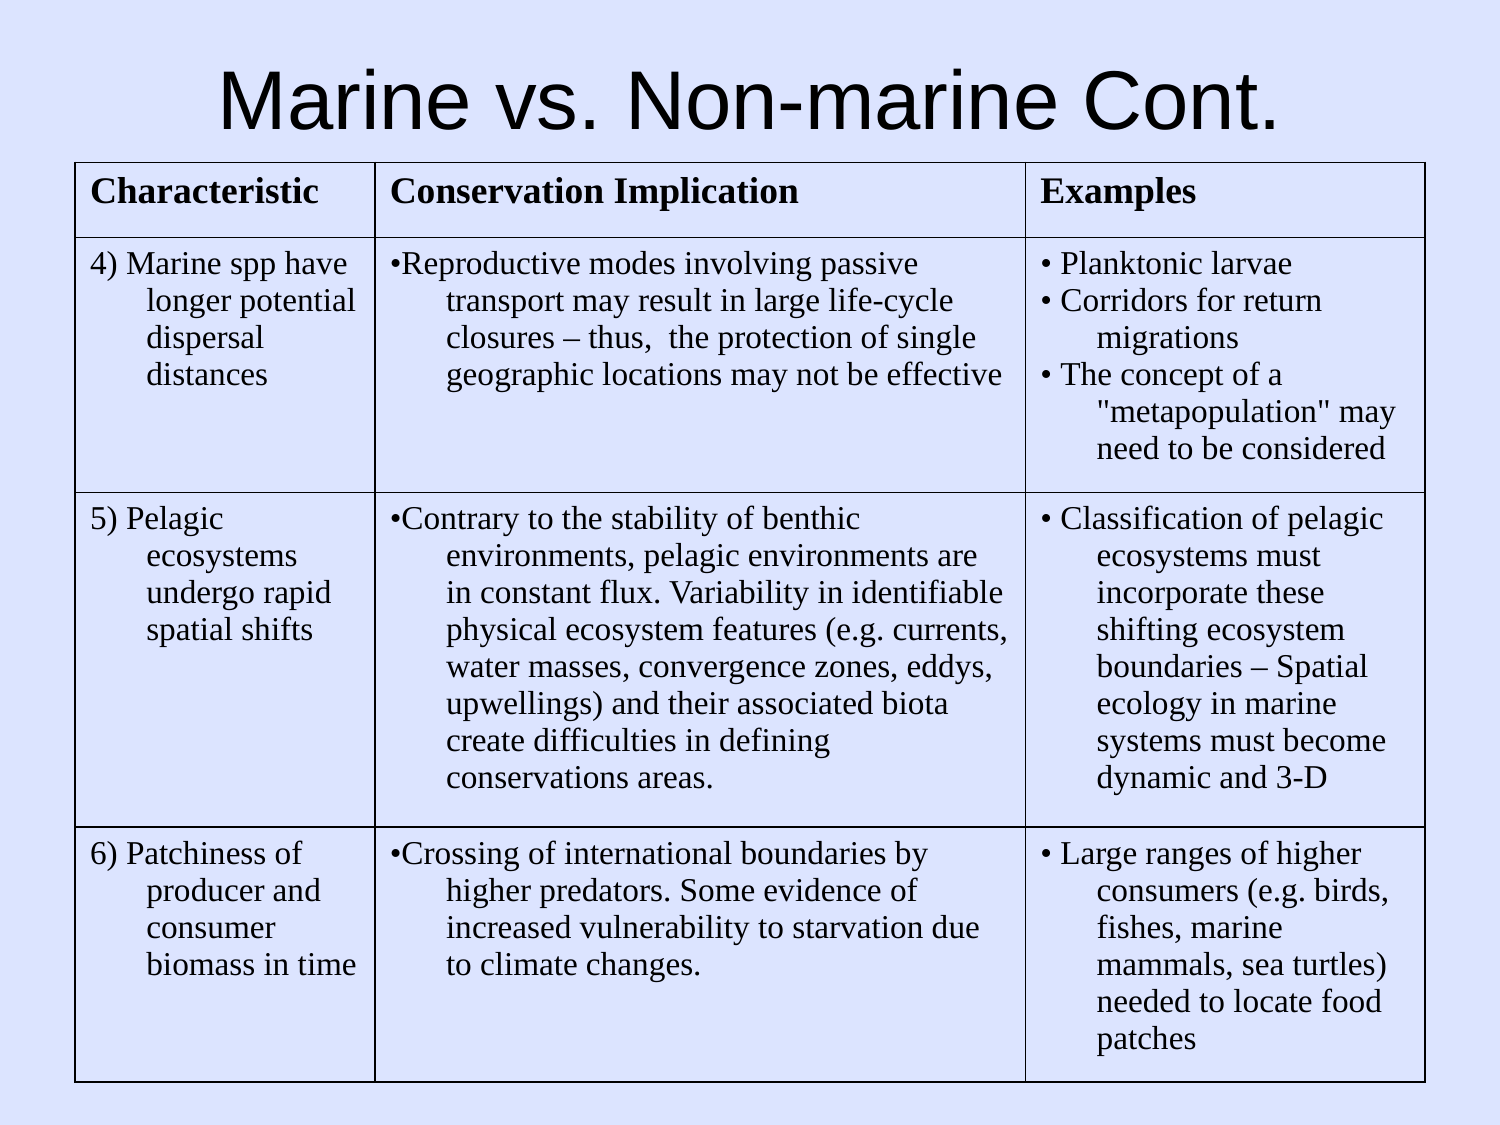

# Marine vs. Non-marine Cont.
| Characteristic | Conservation Implication | Examples |
| --- | --- | --- |
| 4) Marine spp have longer potential dispersal distances | •Reproductive modes involving passive transport may result in large life-cycle closures – thus, the protection of single geographic locations may not be effective | • Planktonic larvae • Corridors for return migrations • The concept of a "metapopulation" may need to be considered |
| 5) Pelagic ecosystems undergo rapid spatial shifts | •Contrary to the stability of benthic environments, pelagic environments are in constant flux. Variability in identifiable physical ecosystem features (e.g. currents, water masses, convergence zones, eddys, upwellings) and their associated biota create difficulties in defining conservations areas. | • Classification of pelagic ecosystems must incorporate these shifting ecosystem boundaries – Spatial ecology in marine systems must become dynamic and 3-D |
| 6) Patchiness of producer and consumer biomass in time | •Crossing of international boundaries by higher predators. Some evidence of increased vulnerability to starvation due to climate changes. | • Large ranges of higher consumers (e.g. birds, fishes, marine mammals, sea turtles) needed to locate food patches |